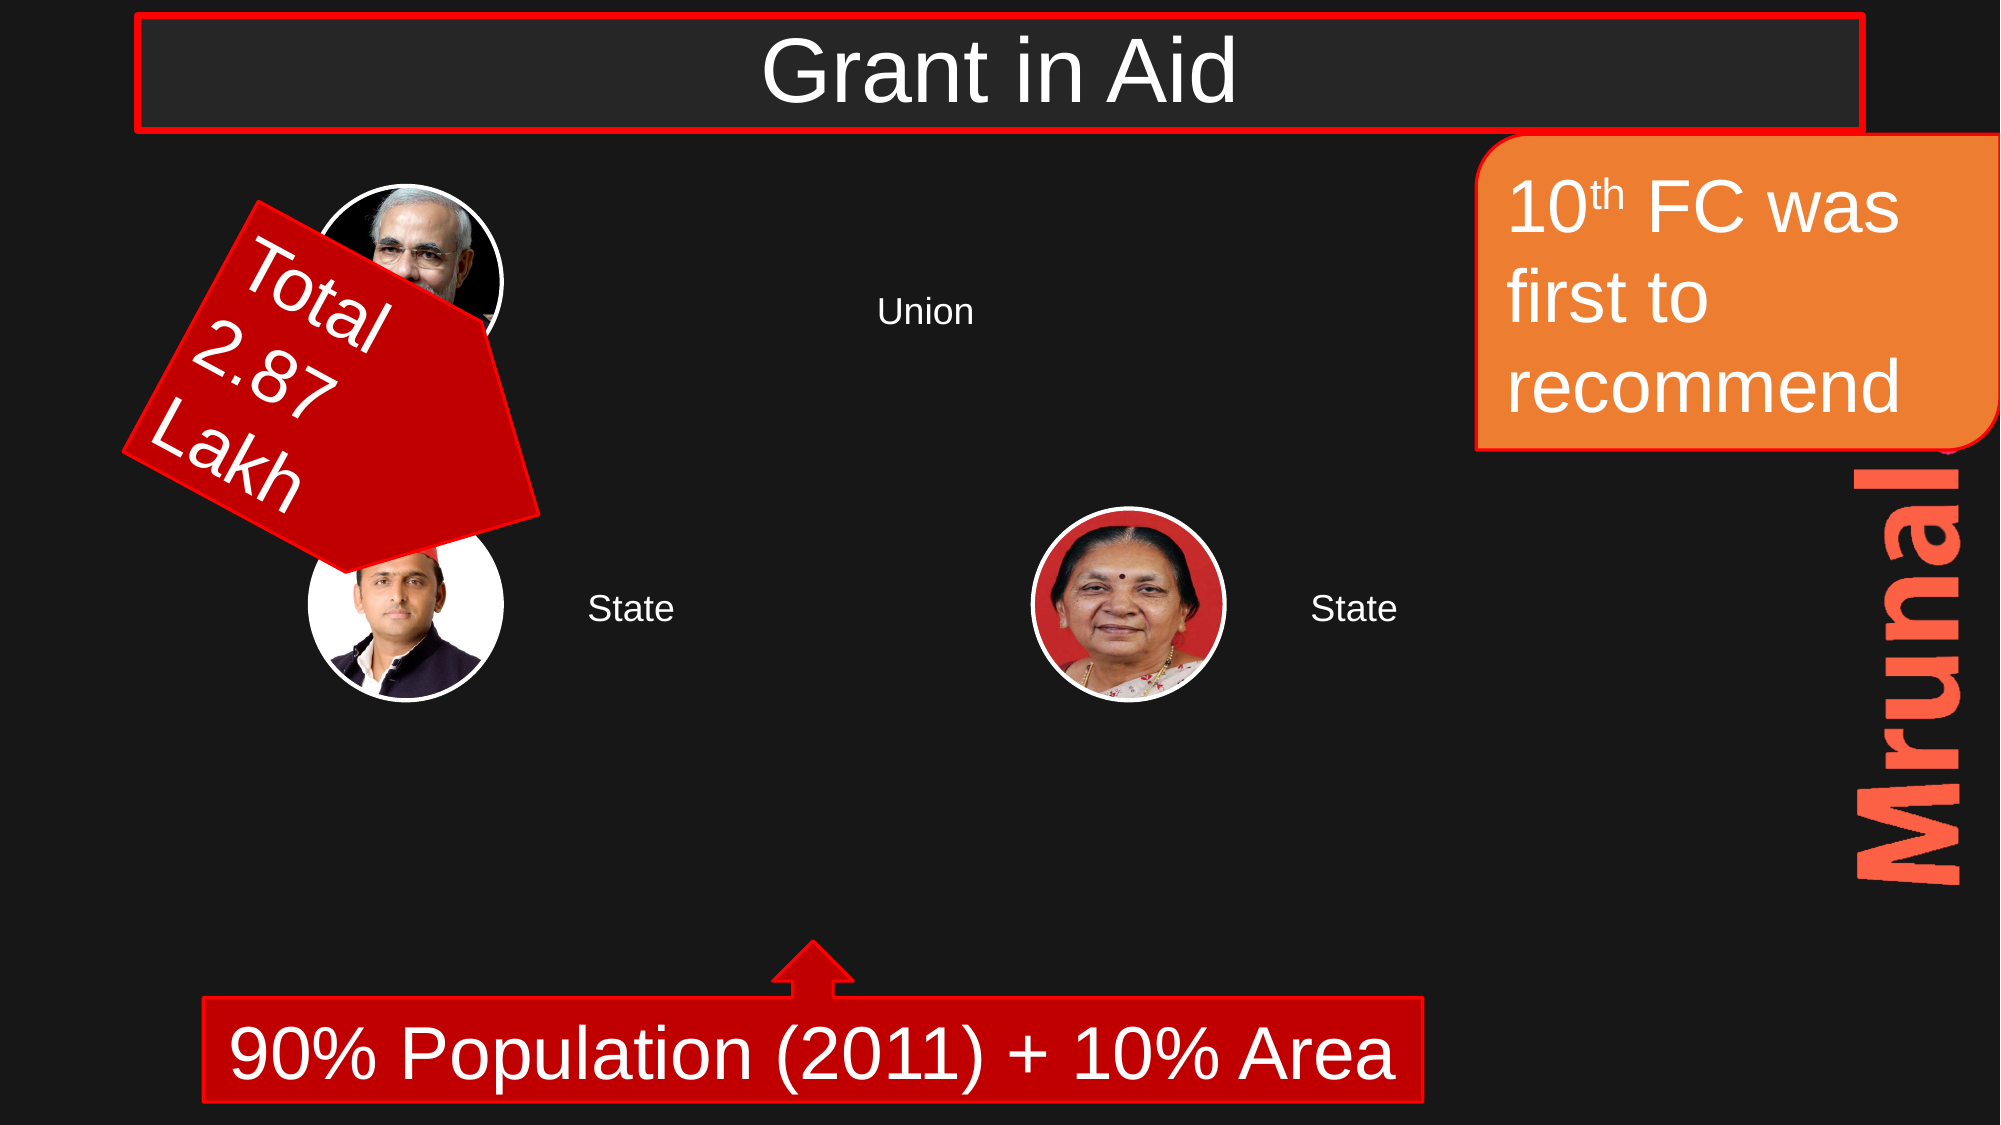

# Grant in Aid
10th FC was first to recommend
Union
State
State
Total
2.87 Lakh
90% Population (2011) + 10% Area